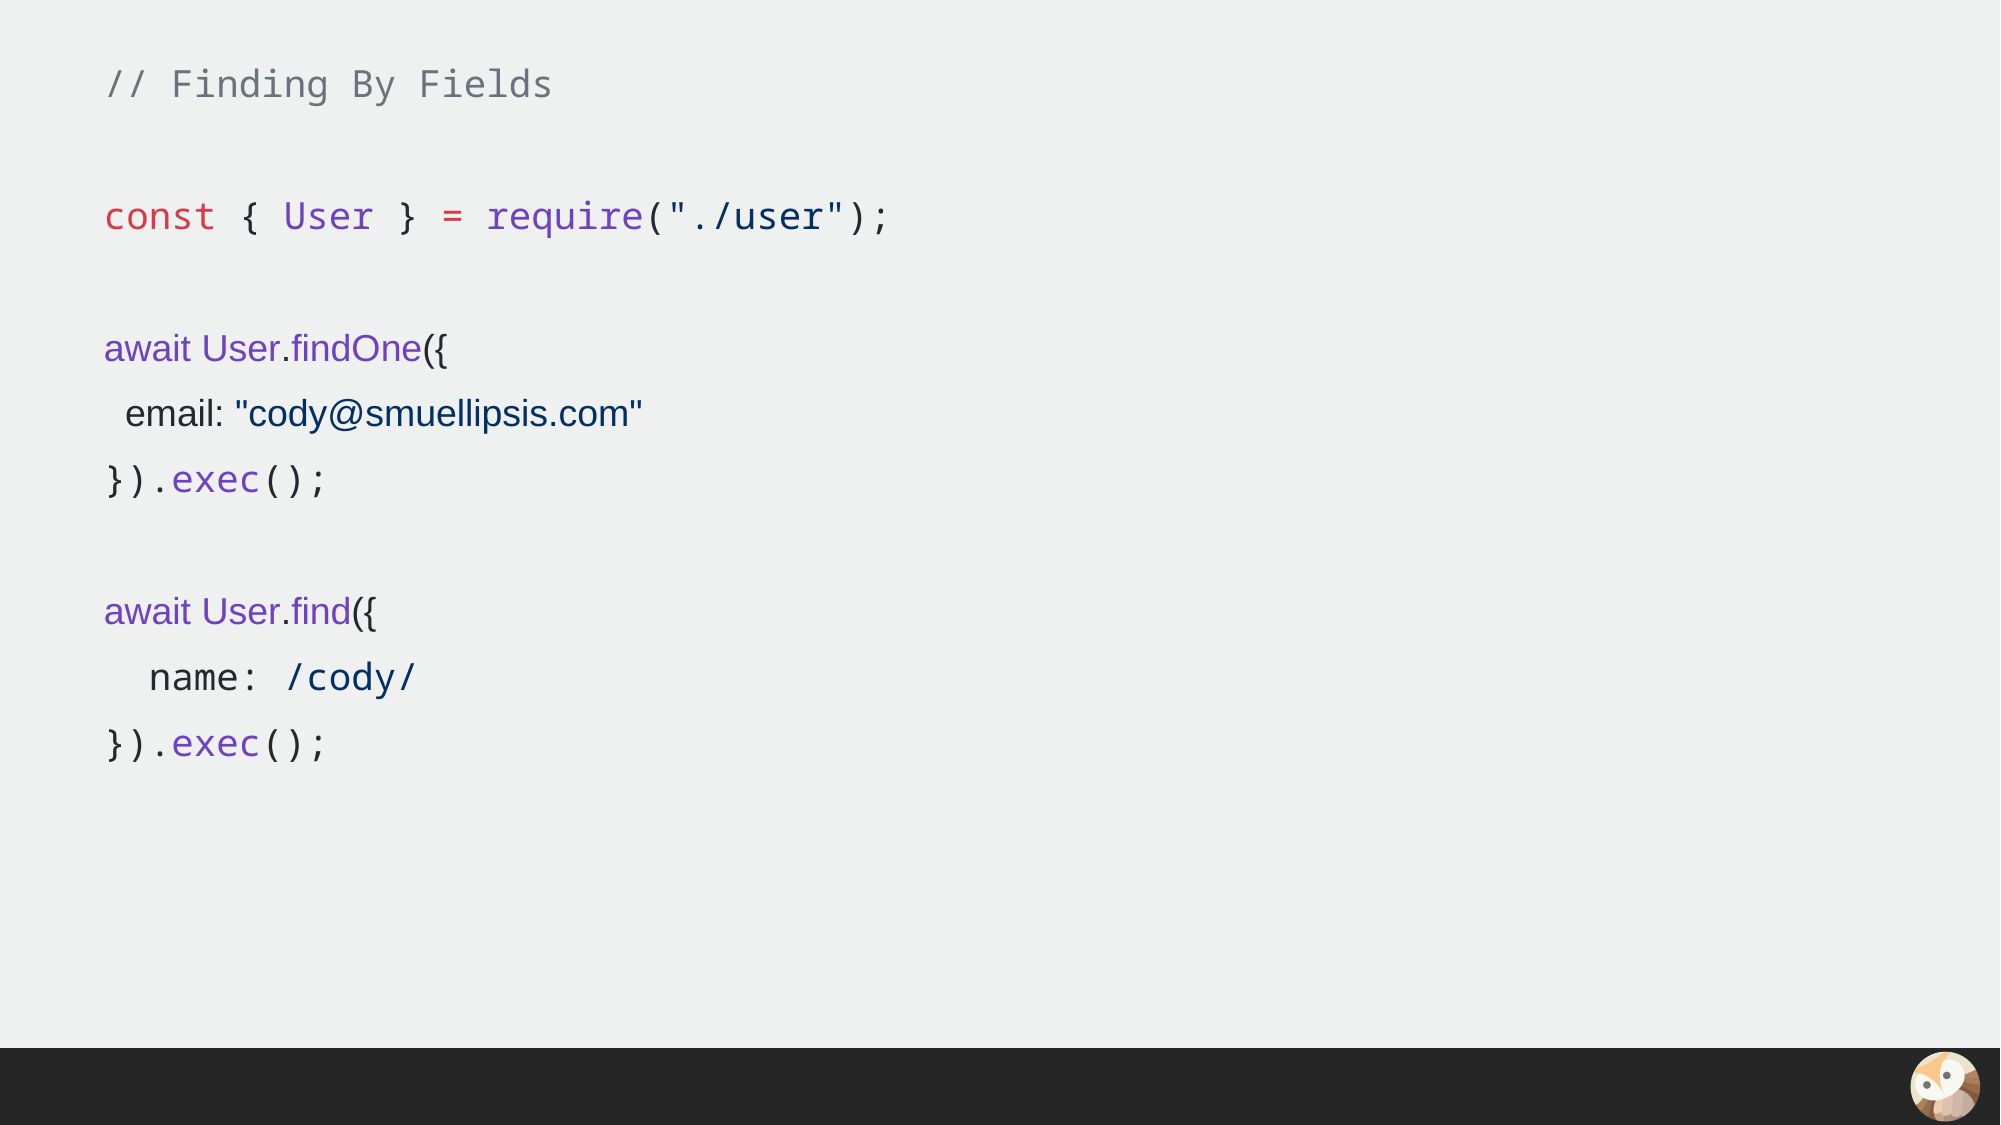

// Finding By Fields

const { User } = require("./user");

await User.findOne({
  email: "cody@smuellipsis.com"
}).exec();

await User.find({
  name: /cody/
}).exec();